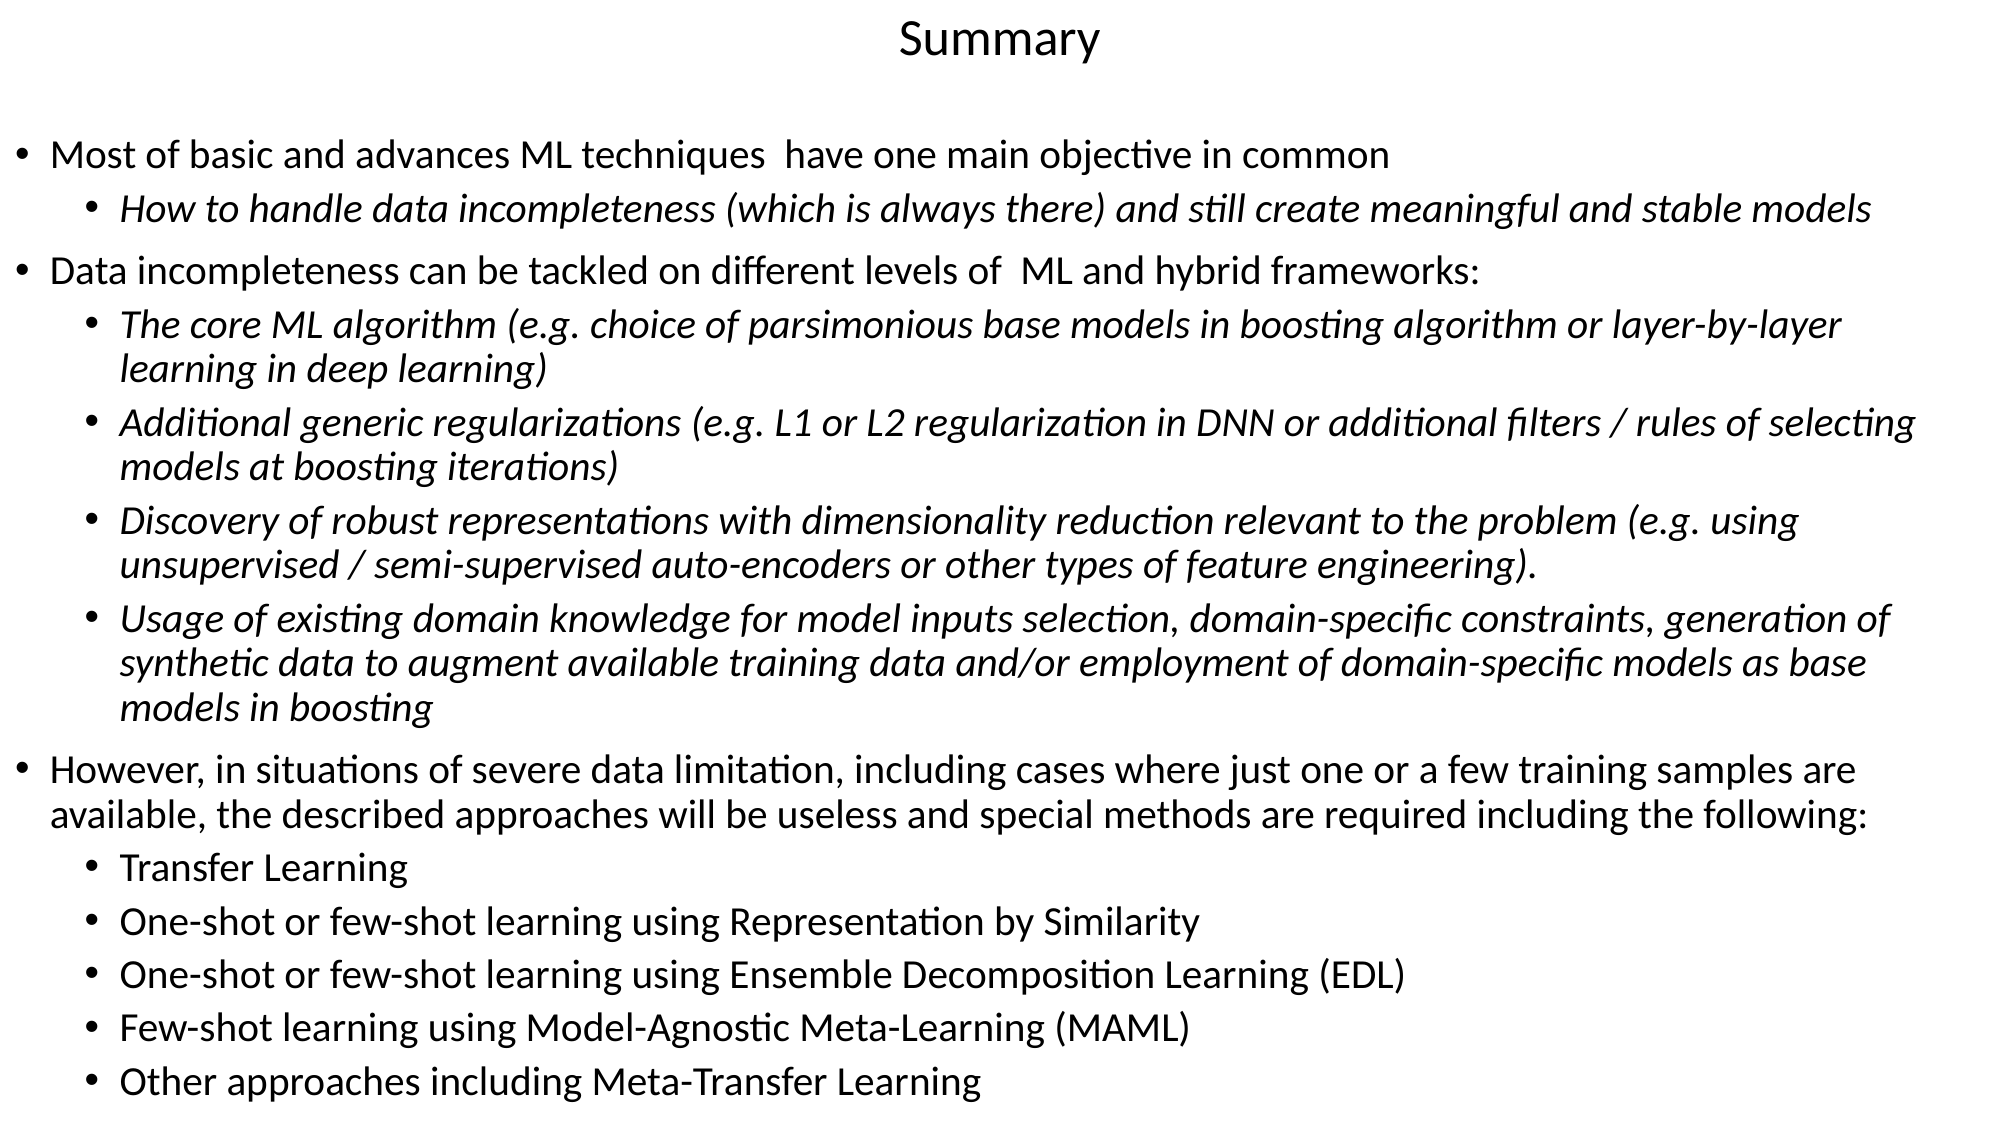

# Summary
Most of basic and advances ML techniques  have one main objective in common
How to handle data incompleteness (which is always there) and still create meaningful and stable models
Data incompleteness can be tackled on different levels of  ML and hybrid frameworks:
The core ML algorithm (e.g. choice of parsimonious base models in boosting algorithm or layer-by-layer learning in deep learning)
Additional generic regularizations (e.g. L1 or L2 regularization in DNN or additional filters / rules of selecting models at boosting iterations)
Discovery of robust representations with dimensionality reduction relevant to the problem (e.g. using unsupervised / semi-supervised auto-encoders or other types of feature engineering).
Usage of existing domain knowledge for model inputs selection, domain-specific constraints, generation of synthetic data to augment available training data and/or employment of domain-specific models as base models in boosting
However, in situations of severe data limitation, including cases where just one or a few training samples are available, the described approaches will be useless and special methods are required including the following:
Transfer Learning
One-shot or few-shot learning using Representation by Similarity
One-shot or few-shot learning using Ensemble Decomposition Learning (EDL)
Few-shot learning using Model-Agnostic Meta-Learning (MAML)
Other approaches including Meta-Transfer Learning